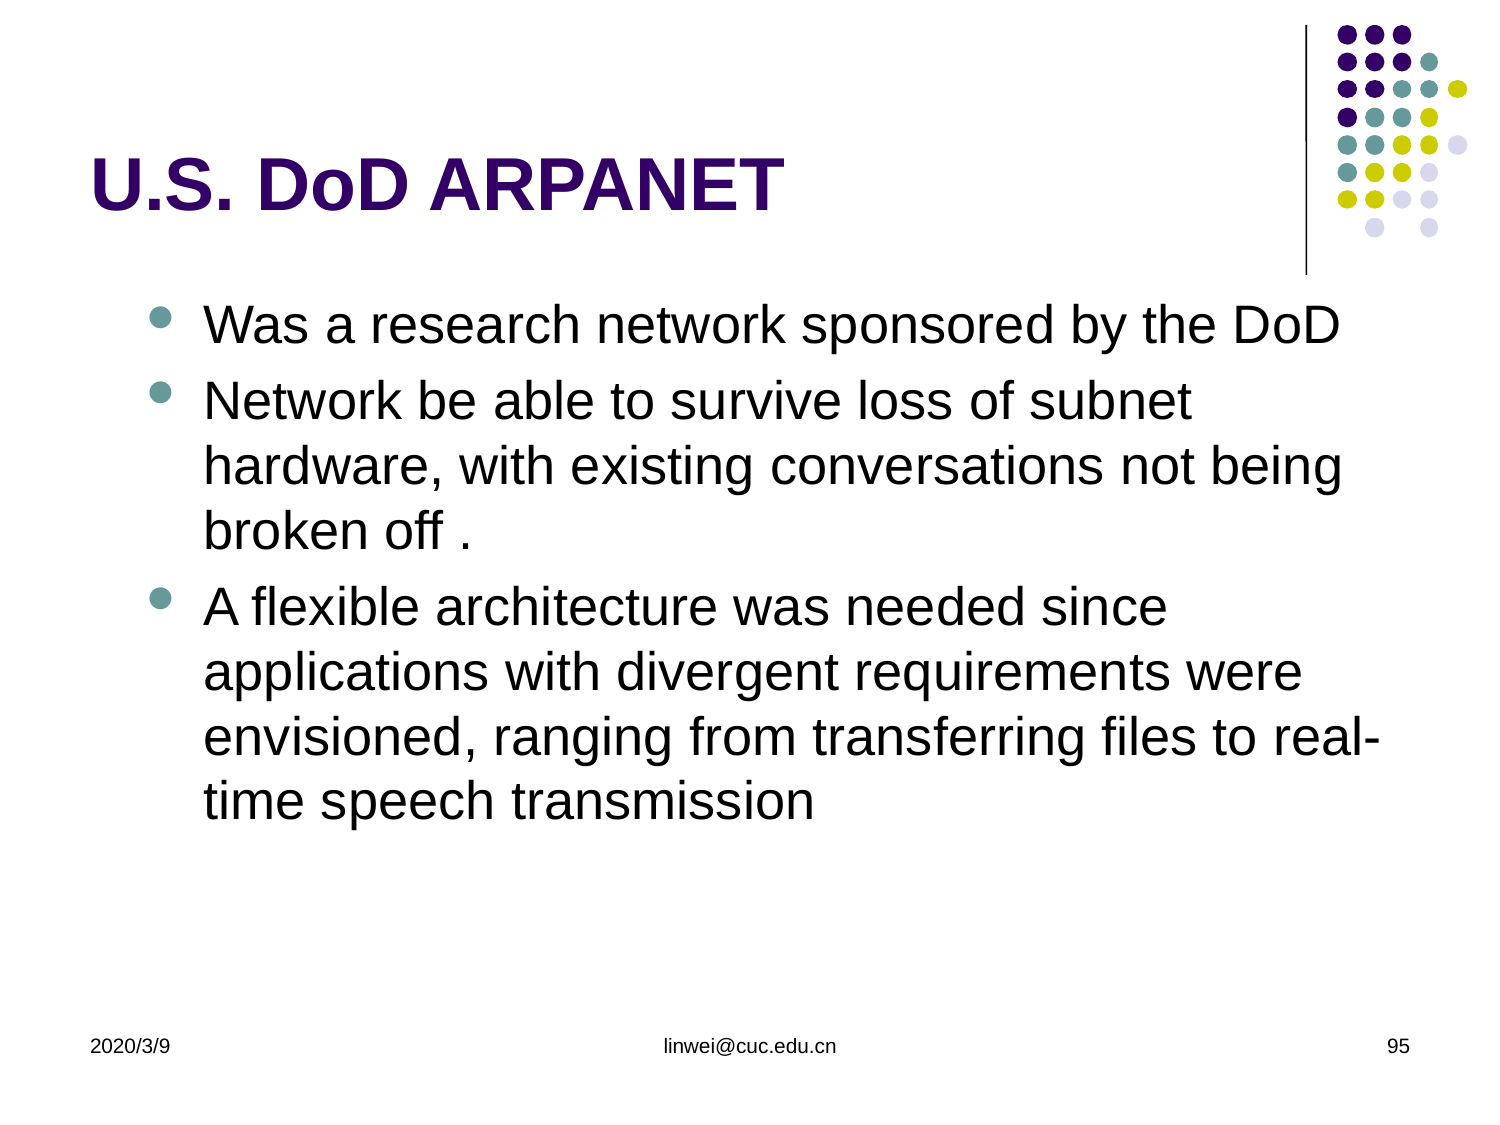

# U.S. DoD ARPANET
Was a research network sponsored by the DoD
Network be able to survive loss of subnet hardware, with existing conversations not being broken off .
A flexible architecture was needed since applications with divergent requirements were envisioned, ranging from transferring files to real-time speech transmission
2020/3/9
linwei@cuc.edu.cn
95